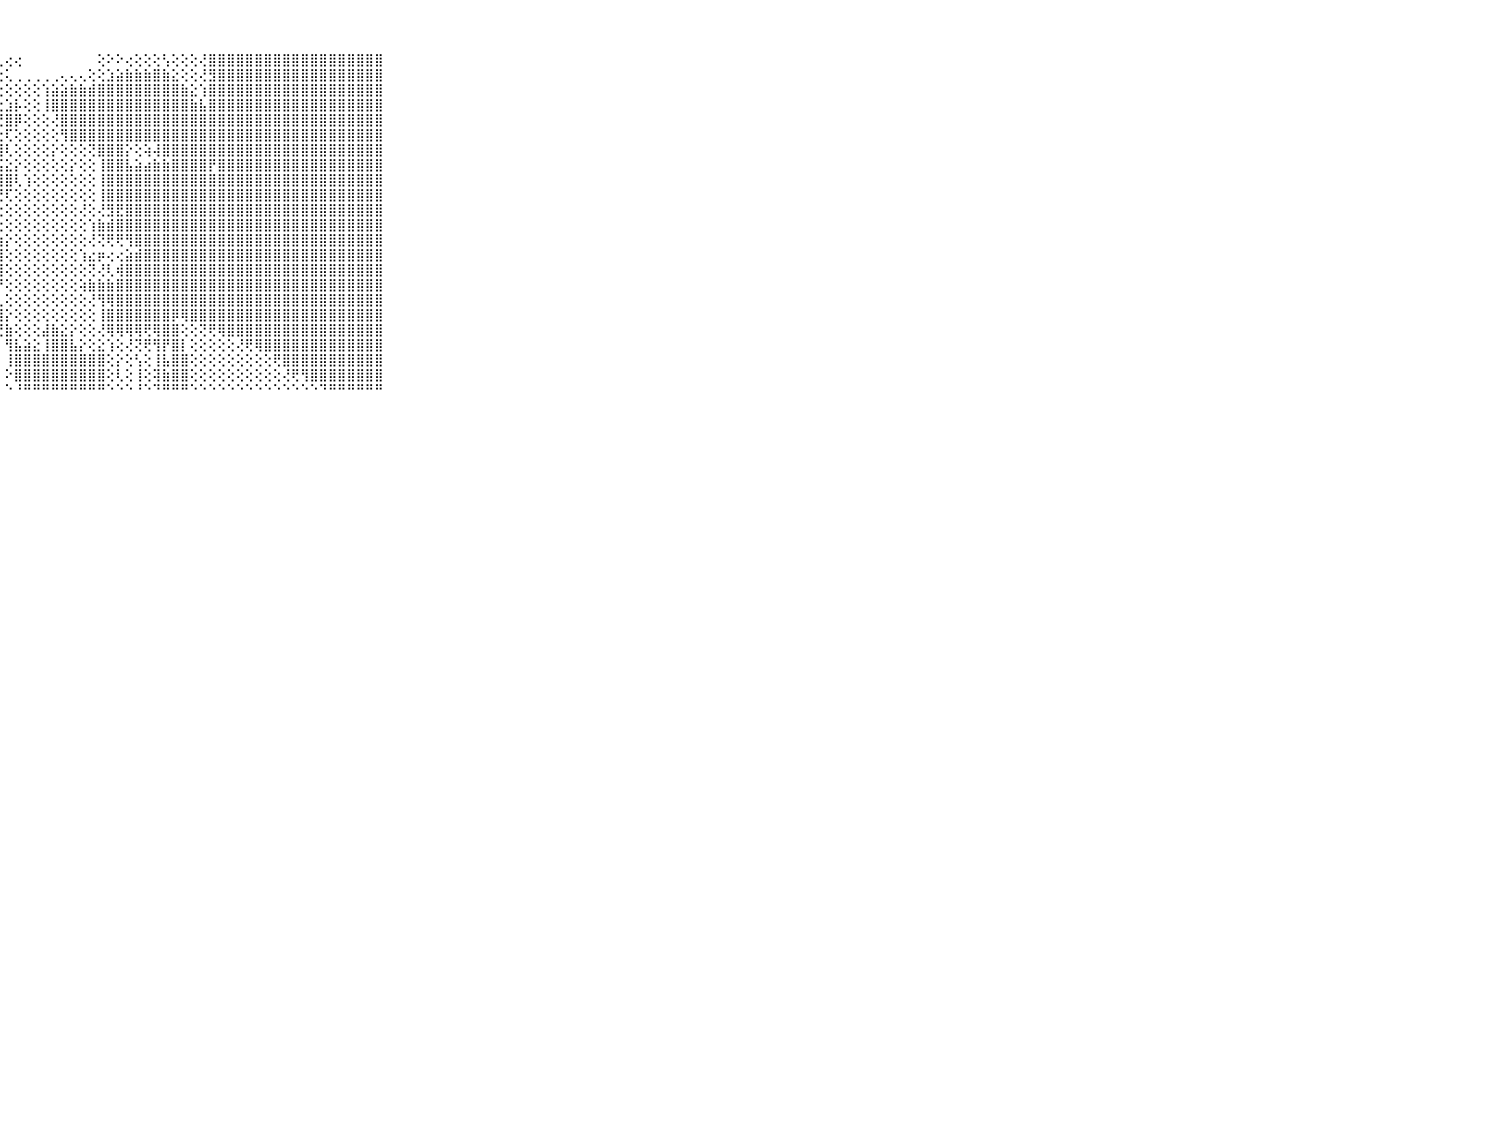

⠀⠀⠀⠀⠀⠀⠀⠀⠀⠀⠀⣿⣿⣿⣿⣿⣿⣿⣿⣿⣿⣿⢿⢏⢜⢕⢕⢀⢔⢔⠀⠀⠀⠀⠀⠀⠀⠀⢕⠕⠕⢔⢕⢕⢕⢣⢕⢕⢕⢜⣿⣿⣿⣿⣿⣿⣿⣿⣿⣿⣿⣿⣿⣿⣿⣿⣿⣿⣿⠀⠀⠀⠀⠀⠀⠀⠀⠀⠀⠀⠀
⠀⠀⠀⠀⠀⠀⠀⠀⠀⠀⠀⣿⣿⣿⣿⣿⣿⣿⣿⣿⣿⣯⢎⢕⢕⢕⢕⢔⢅⢀⢀⢀⢀⢀⢄⢄⢄⢕⢕⣱⣵⣷⣷⣷⣿⣷⣕⢕⢕⢜⣻⣿⣿⣿⣿⣿⣿⣿⣿⣿⣿⣿⣿⣿⣿⣿⣿⣿⣿⠀⠀⠀⠀⠀⠀⠀⠀⠀⠀⠀⠀
⠀⠀⠀⠀⠀⠀⠀⠀⠀⠀⠀⣿⣿⣿⣿⣿⣿⣿⣿⣿⣿⣿⣧⢕⢕⢕⢕⢕⢕⢕⢕⢕⢱⣵⣵⣷⣷⣾⣿⣿⣿⣿⣿⣿⣿⣿⣿⣷⣕⢱⣿⣿⣿⣿⣿⣿⣿⣿⣿⣿⣿⣿⣿⣿⣿⣿⣿⣿⣿⠀⠀⠀⠀⠀⠀⠀⠀⠀⠀⠀⠀
⠀⠀⠀⠀⠀⠀⠀⠀⠀⠀⠀⣿⣿⣿⣿⣿⣿⣿⣿⣿⣿⣿⣿⡕⢕⢕⢕⢕⣱⡧⢕⢕⢸⣿⣿⣿⣿⣿⣿⣿⣿⣿⣿⣿⣿⣿⣿⣿⣷⣧⣿⣿⣿⣿⣿⣿⣿⣿⣿⣿⣿⣿⣿⣿⣿⣿⣿⣿⣿⠀⠀⠀⠀⠀⠀⠀⠀⠀⠀⠀⠀
⠀⠀⠀⠀⠀⠀⠀⠀⠀⠀⠀⣿⣿⣿⣿⣿⣿⣿⣿⣿⣿⣿⣿⡇⢕⢕⢕⢜⣿⡿⢕⢕⢕⢜⣿⣿⣿⣿⣿⣿⣿⣿⣿⣿⣿⣿⣿⣿⣿⣿⣿⣿⣿⣿⣿⣿⣿⣿⣿⣿⣿⣿⣿⣿⣿⣿⣿⣿⣿⠀⠀⠀⠀⠀⠀⠀⠀⠀⠀⠀⠀
⠀⠀⠀⠀⠀⠀⠀⠀⠀⠀⠀⣿⣿⣿⣿⣿⣿⣿⣿⣿⣿⣿⣿⡇⢕⢕⢕⢕⢏⢕⢕⢕⢕⢕⢻⣿⣿⣿⣿⣿⣿⣿⣿⣿⣿⣿⣿⣿⣿⣿⣿⣿⣿⣿⣿⣿⣿⣿⣿⣿⣿⣿⣿⣿⣿⣿⣿⣿⣿⠀⠀⠀⠀⠀⠀⠀⠀⠀⠀⠀⠀
⠀⠀⠀⠀⠀⠀⠀⠀⠀⠀⠀⣿⣿⣿⣿⣿⣿⣿⣿⣿⣿⣿⣿⡇⢕⢕⢕⢼⢇⢕⢕⢕⢕⡕⢕⢕⢕⢝⣿⣿⣿⡕⢕⢵⢼⣿⣿⣿⣿⣿⣿⣿⣿⣿⣿⣿⣿⣿⣿⣿⣿⣿⣿⣿⣿⣿⣿⣿⣿⠀⠀⠀⠀⠀⠀⠀⠀⠀⠀⠀⠀
⠀⠀⠀⠀⠀⠀⠀⠀⠀⠀⠀⣿⣿⣿⣿⣿⣿⣿⣿⣿⣿⣿⣿⣿⡕⢕⢕⣯⣕⡕⢕⢕⢕⢕⢕⡕⢕⢕⢸⣿⣿⣧⣵⣴⣷⣷⣿⣿⣿⣿⡟⣿⣿⣿⣿⣿⣿⣿⣿⣿⣿⣿⣿⣿⣿⣿⣿⣿⣿⠀⠀⠀⠀⠀⠀⠀⠀⠀⠀⠀⠀
⠀⠀⠀⠀⠀⠀⠀⠀⠀⠀⠀⣿⣿⣿⣿⣿⣿⣿⣿⣿⣿⣿⣿⢿⢇⢕⢕⣿⣿⢇⢱⢕⢕⢕⢕⢕⢕⢕⢸⣿⣿⣿⣿⣿⣿⣿⣿⣿⣿⣿⣿⣿⣿⣿⣿⣿⣿⣿⣿⣿⣿⣿⣿⣿⣿⣿⣿⣿⣿⠀⠀⠀⠀⠀⠀⠀⠀⠀⠀⠀⠀
⠀⠀⠀⠀⠀⠀⠀⠀⠀⠀⠀⣿⣿⣿⣿⣿⣿⣿⣿⣿⣿⣿⣿⡕⣇⢕⢕⢟⢏⢕⢕⢕⢕⢕⢕⢕⢕⢕⢸⣿⣿⣿⣿⣿⣿⣿⣿⣿⣿⣿⣿⣿⣿⣿⣿⣿⣿⣿⣿⣿⣿⣿⣿⣿⣿⣿⣿⣿⣿⠀⠀⠀⠀⠀⠀⠀⠀⠀⠀⠀⠀
⠀⠀⠀⠀⠀⠀⠀⠀⠀⠀⠀⣿⣿⣿⣿⣿⣿⣿⣿⣿⣿⣿⣿⣷⡇⢕⢕⢕⢕⢕⢕⢕⢕⢕⢕⢕⢜⢕⢜⣻⣟⣿⣿⣿⣿⣿⣿⣿⣿⣿⣿⣿⣿⣿⣿⣿⣿⣿⣿⣿⣿⣿⣿⣿⣿⣿⣿⣿⣿⠀⠀⠀⠀⠀⠀⠀⠀⠀⠀⠀⠀
⠀⠀⠀⠀⠀⠀⠀⠀⠀⠀⠀⣿⣿⣿⣿⣿⣿⣿⣿⣿⣿⣿⣿⣿⣿⣿⡕⢕⢕⢕⢕⢕⢕⢕⢕⢕⢕⢱⣷⣾⣿⣿⣿⣿⣿⣿⣿⣿⣿⣿⣿⣿⣿⣿⣿⣿⣿⣿⣿⣿⣿⣿⣿⣿⣿⣿⣿⣿⣿⠀⠀⠀⠀⠀⠀⠀⠀⠀⠀⠀⠀
⠀⠀⠀⠀⠀⠀⠀⠀⠀⠀⠀⣿⣿⣿⣿⣿⣿⣿⣿⣿⣿⣿⣿⣿⣿⣷⣯⣵⡕⢕⢕⢕⢕⢕⢕⢕⢕⢜⢝⢟⢟⢻⣿⣿⣿⣿⣿⣿⣿⣿⣿⣿⣿⣿⣿⣿⣿⣿⣿⣿⣿⣿⣿⣿⣿⣿⣿⣿⣿⠀⠀⠀⠀⠀⠀⠀⠀⠀⠀⠀⠀
⠀⠀⠀⠀⠀⠀⠀⠀⠀⠀⠀⣿⣿⣿⣿⣿⣿⣿⣿⣿⣿⣿⣿⣿⣿⣿⣿⣿⢕⢕⢕⢕⢕⢕⢕⢕⢱⣔⡶⢔⢔⣵⣾⣿⣿⣿⣿⣿⣿⣿⣿⣿⣿⣿⣿⣿⣿⣿⣿⣿⣿⣿⣿⣿⣿⣿⣿⣿⣿⠀⠀⠀⠀⠀⠀⠀⠀⠀⠀⠀⠀
⠀⠀⠀⠀⠀⠀⠀⠀⠀⠀⠀⣿⣿⣿⣿⣿⣿⣿⣿⣿⣿⣿⣿⣿⣿⢟⢹⣿⢕⢕⢕⢕⢕⢕⢕⢕⢕⢝⢜⢇⢾⣿⣿⣿⣿⣿⣿⣿⣿⣿⣿⣿⣿⣿⣿⣿⣿⣿⣿⣿⣿⣿⣿⣿⣿⣿⣿⣿⣿⠀⠀⠀⠀⠀⠀⠀⠀⠀⠀⠀⠀
⠀⠀⠀⠀⠀⠀⠀⠀⠀⠀⠀⣿⣿⣿⣿⣿⣿⣿⣿⣿⣿⣿⣿⡿⢕⠕⢸⡟⢕⢕⢕⢕⢕⢕⢕⢕⢵⣷⣷⣷⣿⣿⣿⣿⣿⣿⣿⣿⣿⣿⣿⣿⣿⣿⣿⣿⣿⣿⣿⣿⣿⣿⣿⣿⣿⣿⣿⣿⣿⠀⠀⠀⠀⠀⠀⠀⠀⠀⠀⠀⠀
⠀⠀⠀⠀⠀⠀⠀⠀⠀⠀⠀⣿⣿⣿⣿⣿⣿⣿⣿⣿⣿⢟⢏⠑⠀⠀⠑⣇⢕⢕⢕⢕⢕⢕⢕⢕⢕⢜⢻⢿⣿⣿⣿⣿⣿⣿⣿⣿⣿⣿⣿⣿⣿⣿⣿⣿⣿⣿⣿⣿⣿⣿⣿⣿⣿⣿⣿⣿⣿⠀⠀⠀⠀⠀⠀⠀⠀⠀⠀⠀⠀
⠀⠀⠀⠀⠀⠀⠀⠀⠀⠀⠀⣿⣿⣿⣿⣿⢿⢟⢏⢝⠕⠁⠀⠀⠀⠀⠀⢹⡕⢕⢕⢕⢕⢕⢕⢕⢕⢕⢸⣿⣿⣿⣿⣿⣿⣿⡿⢿⣿⣿⣿⣿⣿⣿⣿⣿⣿⣿⣿⣿⣿⣿⣿⣿⣿⣿⣿⣿⣿⠀⠀⠀⠀⠀⠀⠀⠀⠀⠀⠀⠀
⠀⠀⠀⠀⠀⠀⠀⠀⠀⠀⠀⣿⢿⢟⢝⠕⠑⠁⠀⠀⠀⠀⠀⠀⠀⠀⠀⢜⣷⢕⢕⢕⣼⣷⣕⡕⢕⢕⢜⢿⢿⢿⢿⢟⢿⣿⣿⢕⢕⢝⢟⢿⣿⣿⣿⣿⣿⣿⣿⣿⣿⣿⣿⣿⣿⣿⣿⣿⣿⠀⠀⠀⠀⠀⠀⠀⠀⠀⠀⠀⠀
⠀⠀⠀⠀⠀⠀⠀⠀⠀⠀⠀⠕⠑⠁⠀⠀⠀⠀⠀⠀⠀⠀⠀⠀⠀⠀⠀⠀⢻⣧⣵⣕⢸⣿⣿⣧⡕⢕⣕⢱⢕⢜⢝⢟⢻⡟⣿⡇⢕⢕⢕⢕⢕⢜⢟⢿⣿⣿⣿⣿⣿⣿⣿⣿⣿⣿⣿⣿⣿⠀⠀⠀⠀⠀⠀⠀⠀⠀⠀⠀⠀
⠀⠀⠀⠀⠀⠀⠀⠀⠀⠀⠀⠀⠀⠀⠀⠀⠀⠀⠀⠀⠀⢀⢀⠀⠀⠀⠀⠀⢸⣿⣿⣿⣿⣿⣿⣿⣿⣿⣿⢕⡕⢕⢣⢕⢸⣧⣿⣿⢕⢕⢕⢕⢕⢕⢕⢕⢕⢟⣿⣿⣿⣿⣿⣿⣿⣿⣿⣿⣿⠀⠀⠀⠀⠀⠀⠀⠀⠀⠀⠀⠀
⠀⠀⠀⠀⠀⠀⠀⠀⠀⠀⠀⠀⠀⠀⠀⠀⢀⢄⢔⠀⢔⢕⢕⠀⠀⠀⠀⠀⠕⣿⣿⣿⣿⣿⣿⣿⣿⣿⣿⢕⢇⢕⢸⢕⢽⣷⣿⣿⢕⢕⢕⢕⢕⢕⢕⢕⢕⢕⢜⢟⢻⣿⣿⣿⣿⣿⣿⣿⣿⠀⠀⠀⠀⠀⠀⠀⠀⠀⠀⠀⠀
⠀⠀⠀⠀⠀⠀⠀⠀⠀⠀⠀⠀⠀⠀⠐⠑⠑⠑⠑⠀⠑⠑⠑⠑⠀⠀⠀⠀⠑⠘⠛⠛⠛⠛⠛⠛⠛⠛⠛⠑⠑⠑⠘⠑⠙⠛⠛⠛⠑⠑⠑⠑⠑⠑⠑⠑⠑⠑⠑⠑⠑⠑⠙⠛⠛⠛⠛⠛⠛⠀⠀⠀⠀⠀⠀⠀⠀⠀⠀⠀⠀